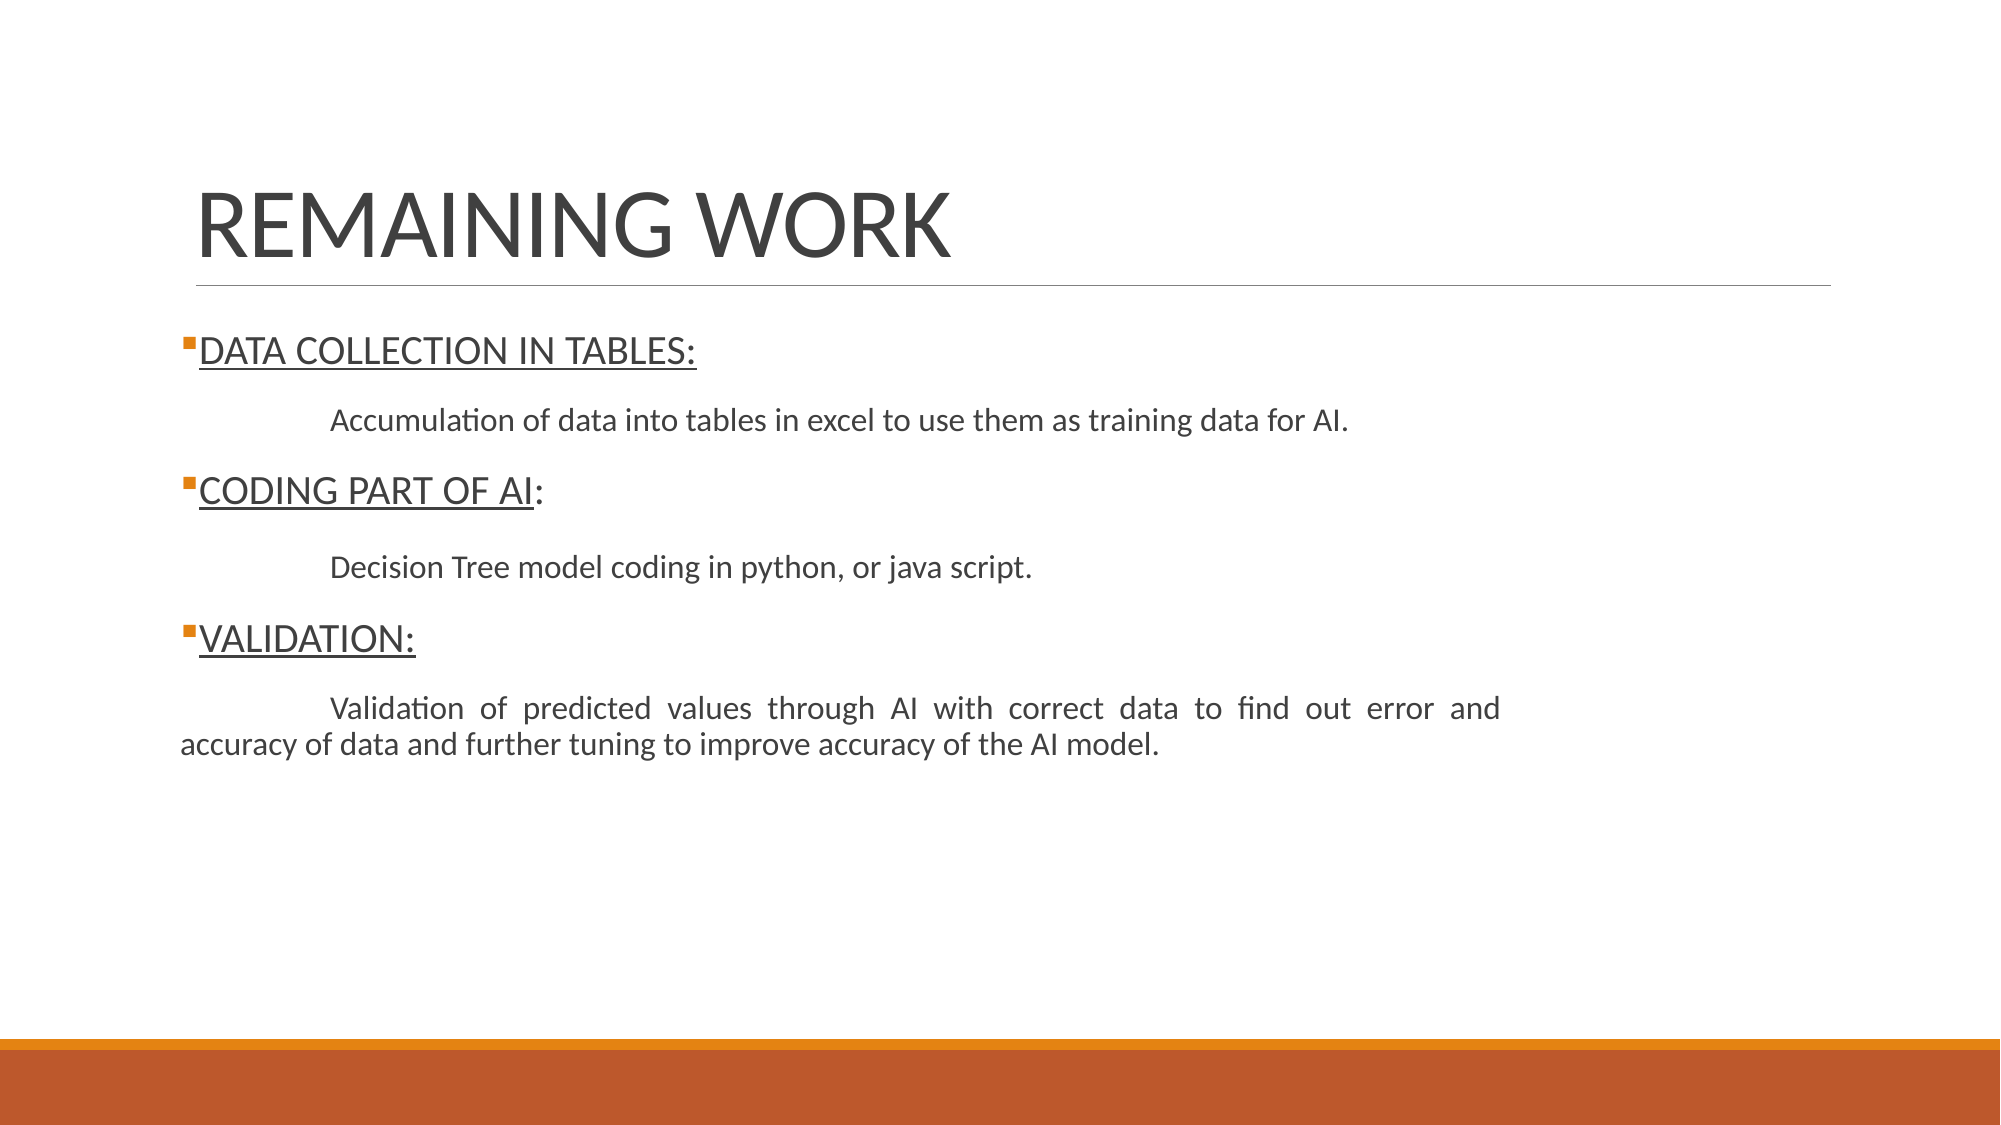

# REMAINING WORK
DATA COLLECTION IN TABLES:
	Accumulation of data into tables in excel to use them as training data for AI.
CODING PART OF AI:
	Decision Tree model coding in python, or java script.
VALIDATION:
	Validation of predicted values through AI with correct data to find out error and accuracy of data and further tuning to improve accuracy of the AI model.